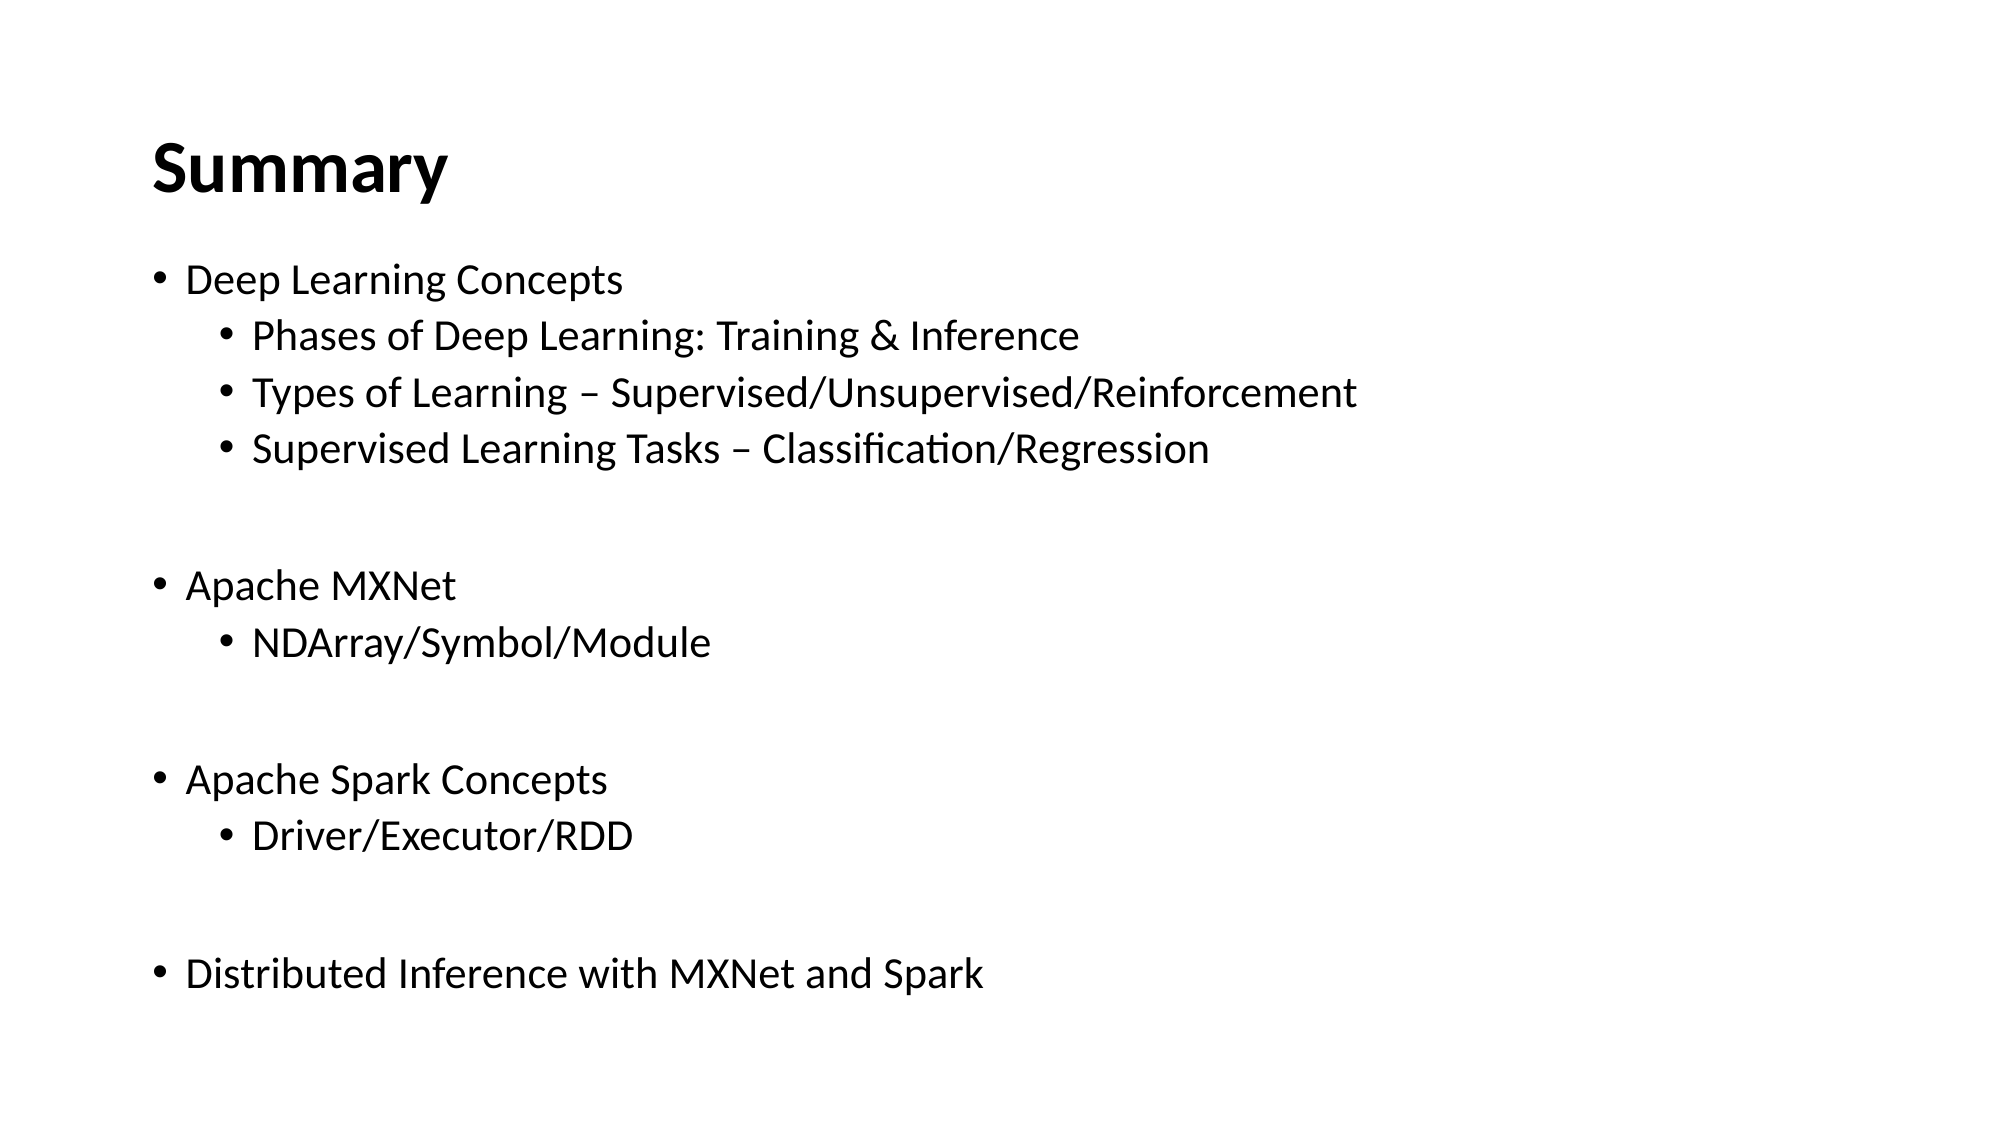

# Summary
Deep Learning Concepts
Phases of Deep Learning: Training & Inference
Types of Learning – Supervised/Unsupervised/Reinforcement
Supervised Learning Tasks – Classification/Regression

Apache MXNet
NDArray/Symbol/Module

Apache Spark Concepts
Driver/Executor/RDD

Distributed Inference with MXNet and Spark